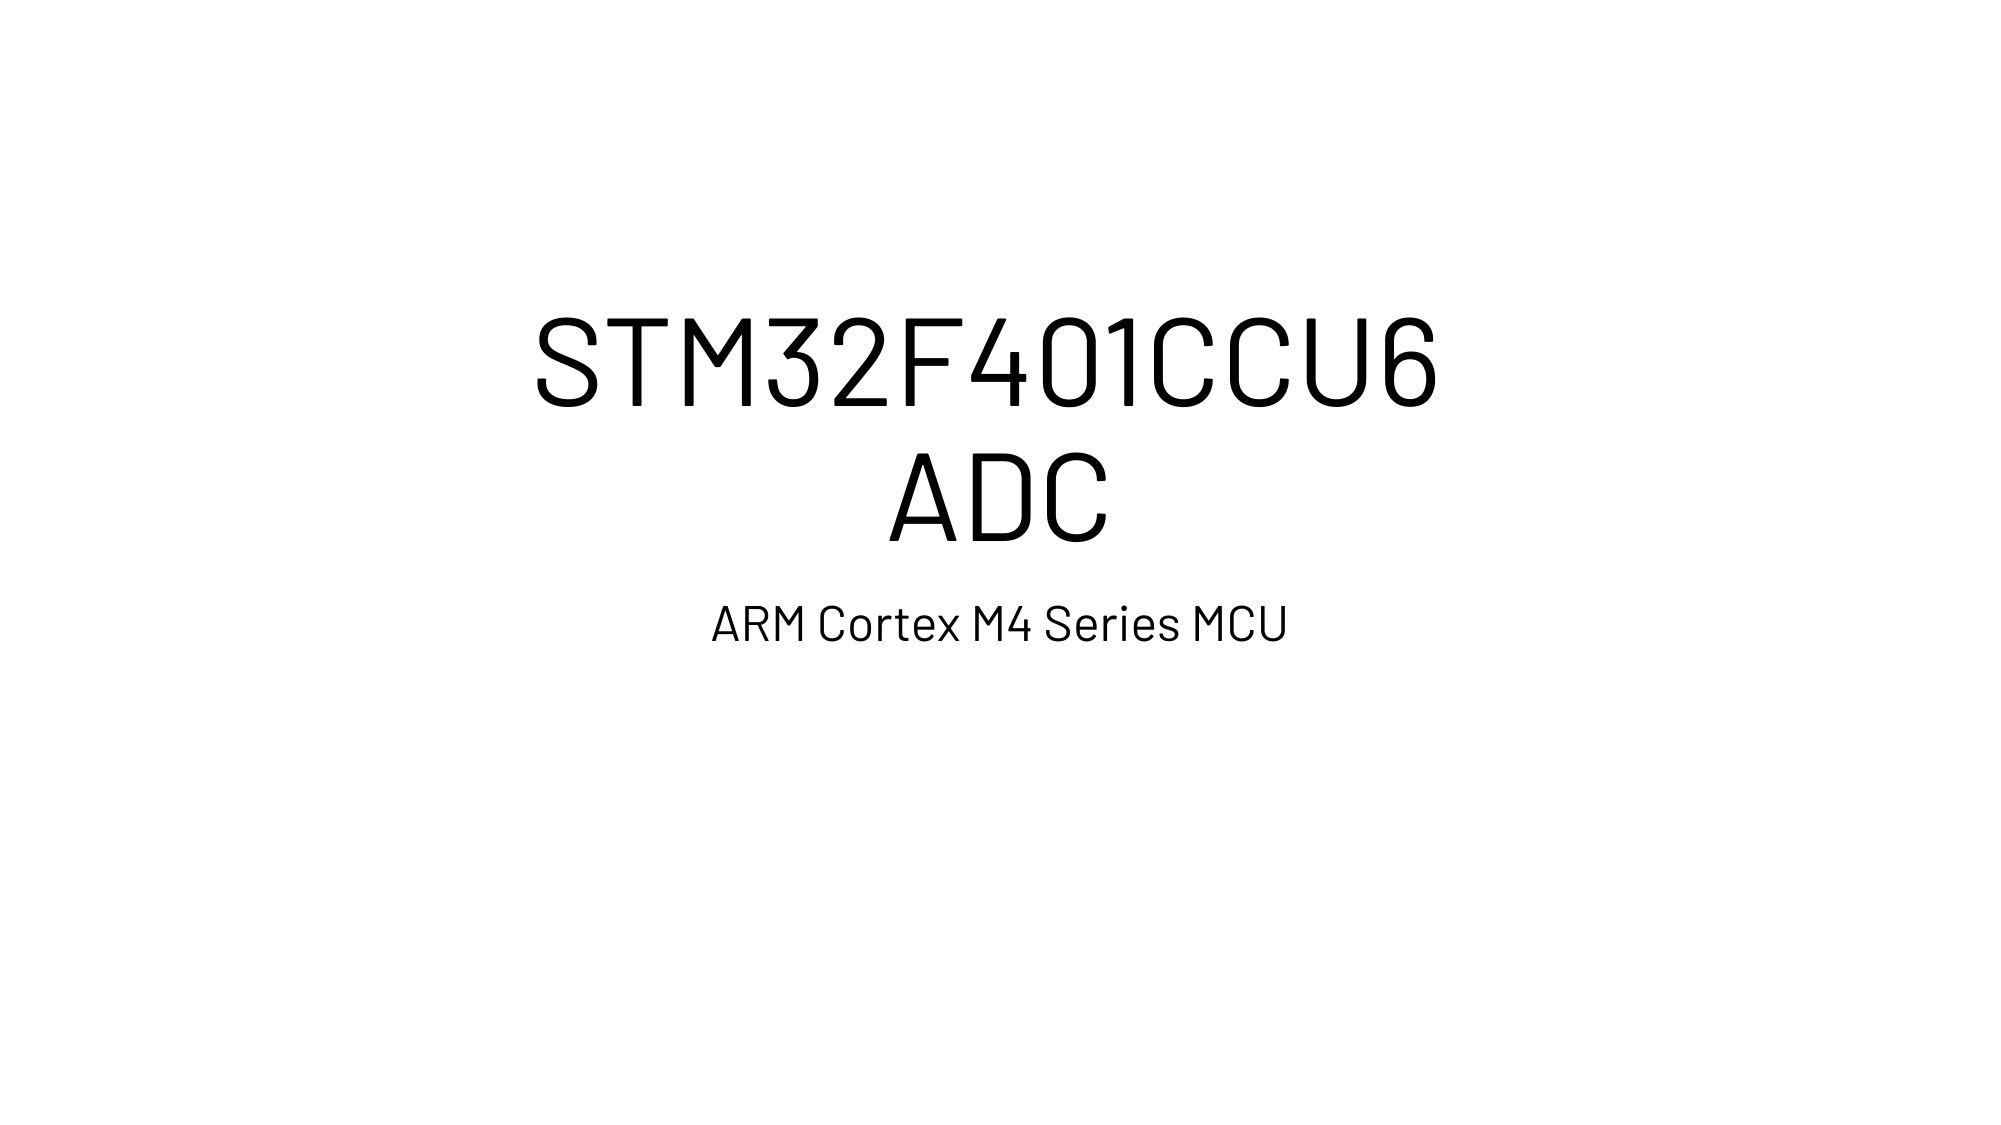

# STM32F401CCU6 ADC
ARM Cortex M4 Series MCU